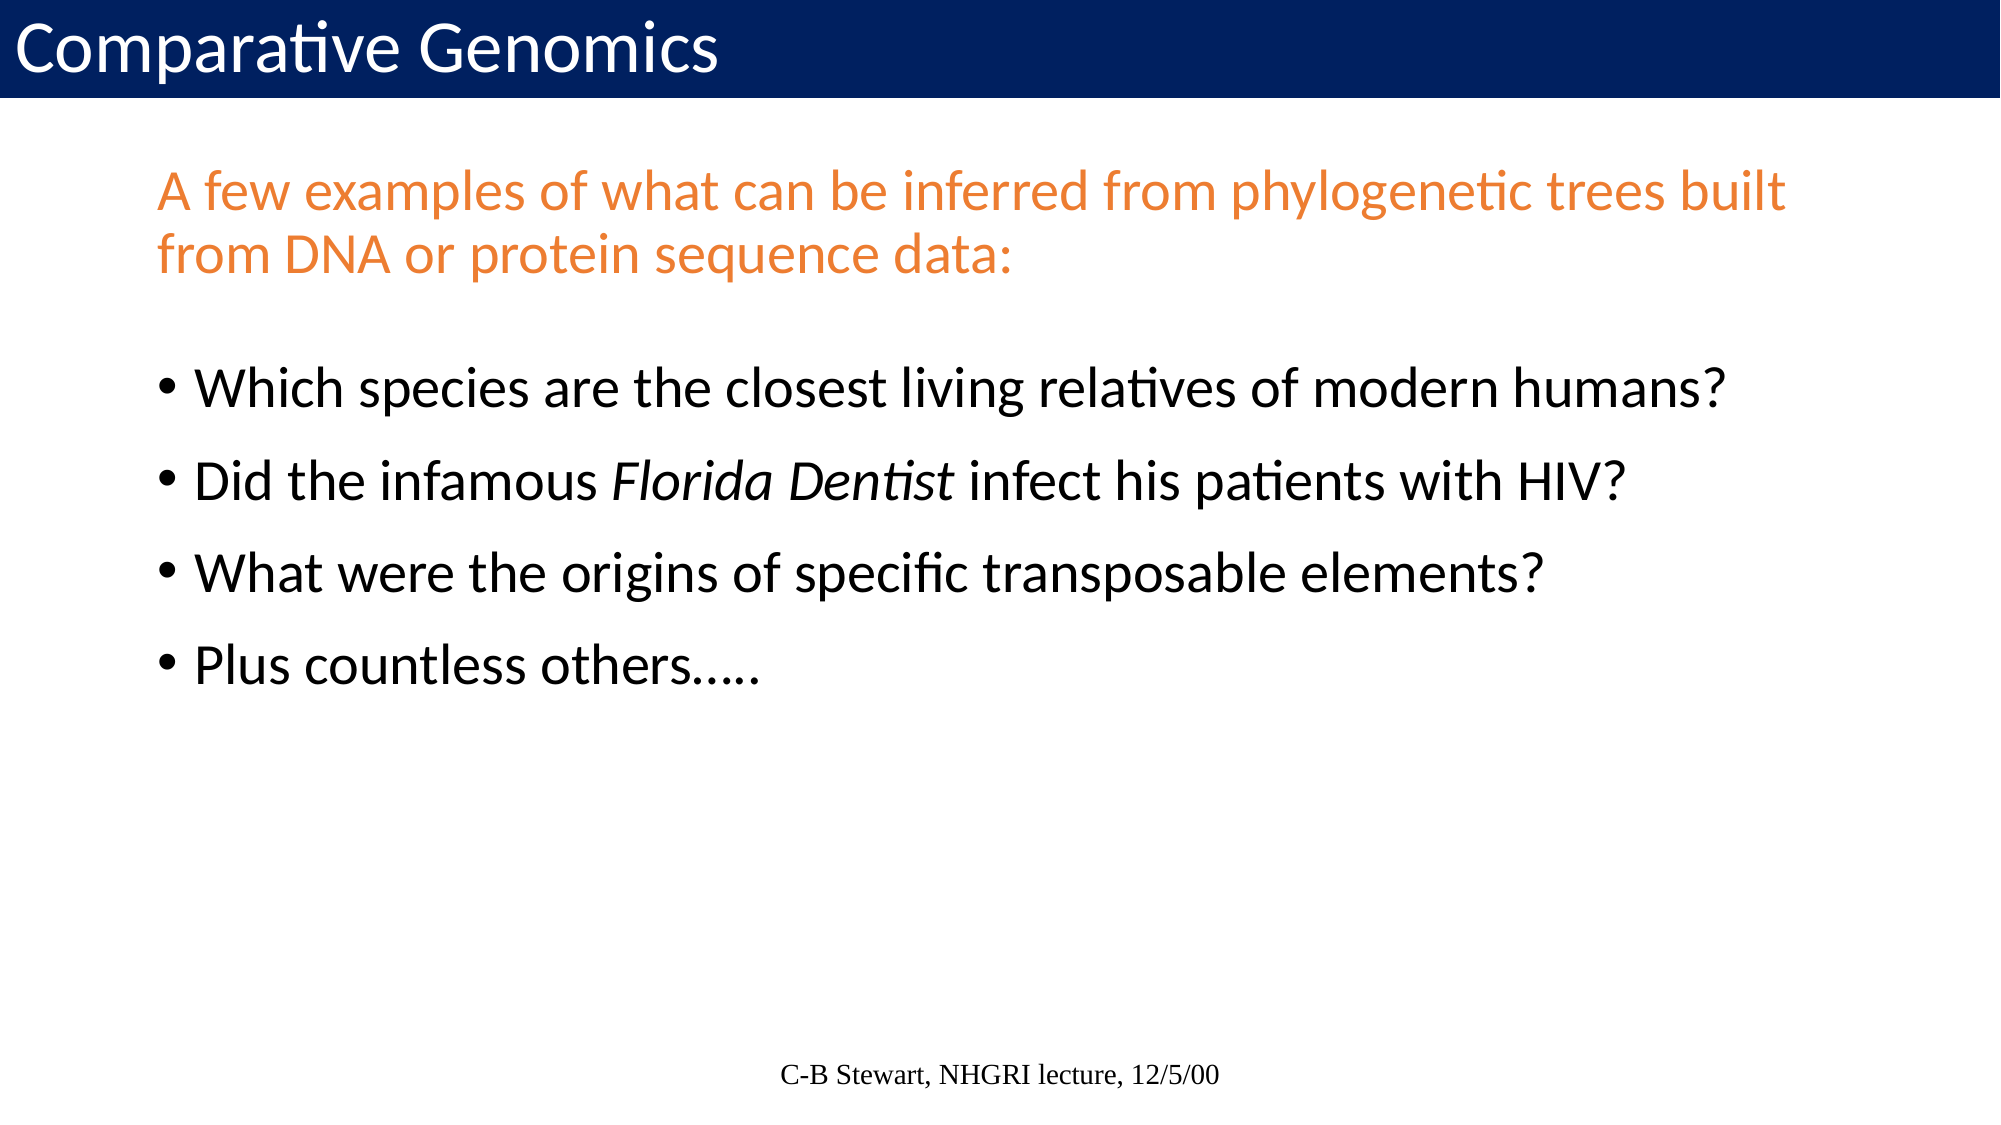

Comparative Genomics
# A few examples of what can be inferred from phylogenetic trees built from DNA or protein sequence data:
Which species are the closest living relatives of modern humans?
Did the infamous Florida Dentist infect his patients with HIV?
What were the origins of specific transposable elements?
Plus countless others…..

C-B Stewart, NHGRI lecture, 12/5/00